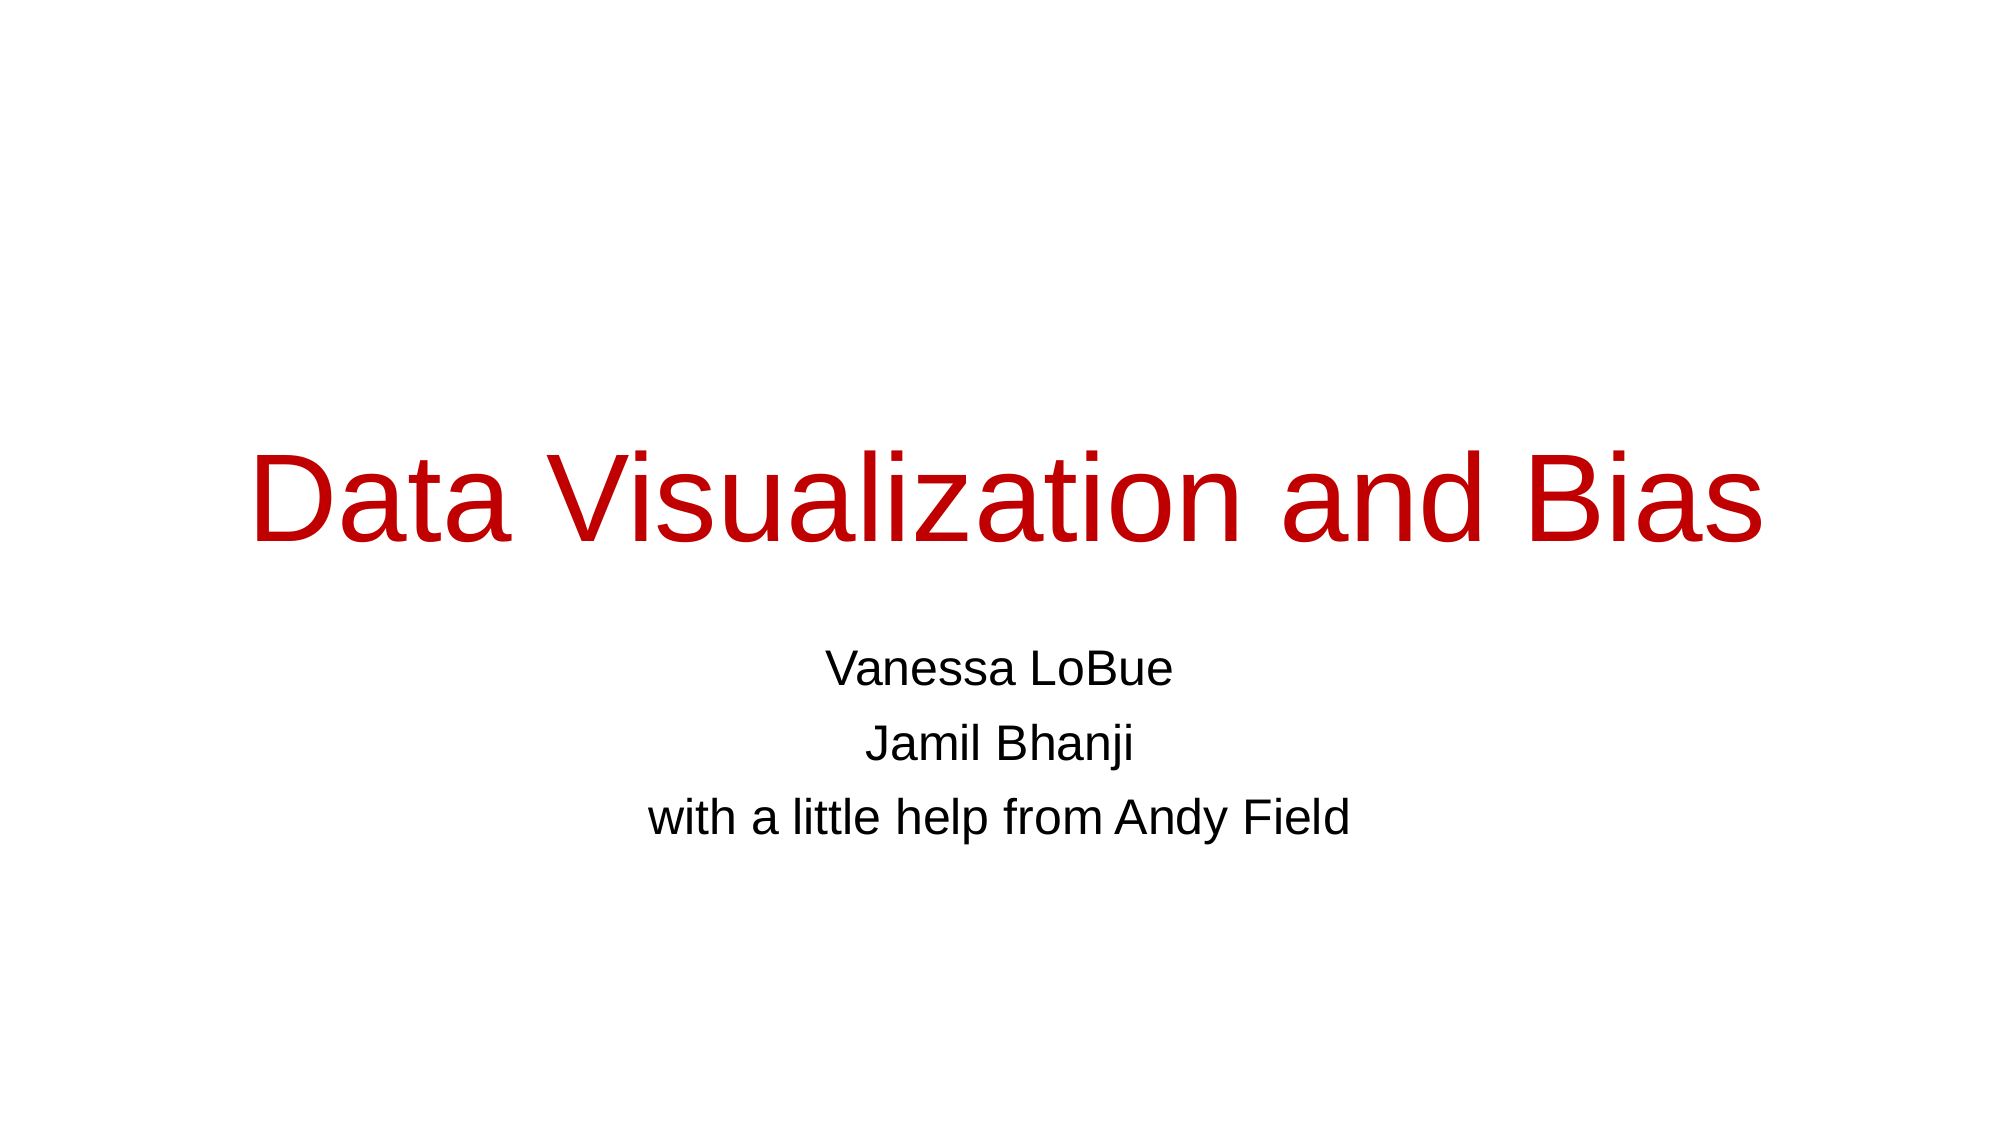

# Data Visualization and Bias
Vanessa LoBue
Jamil Bhanji
with a little help from Andy Field